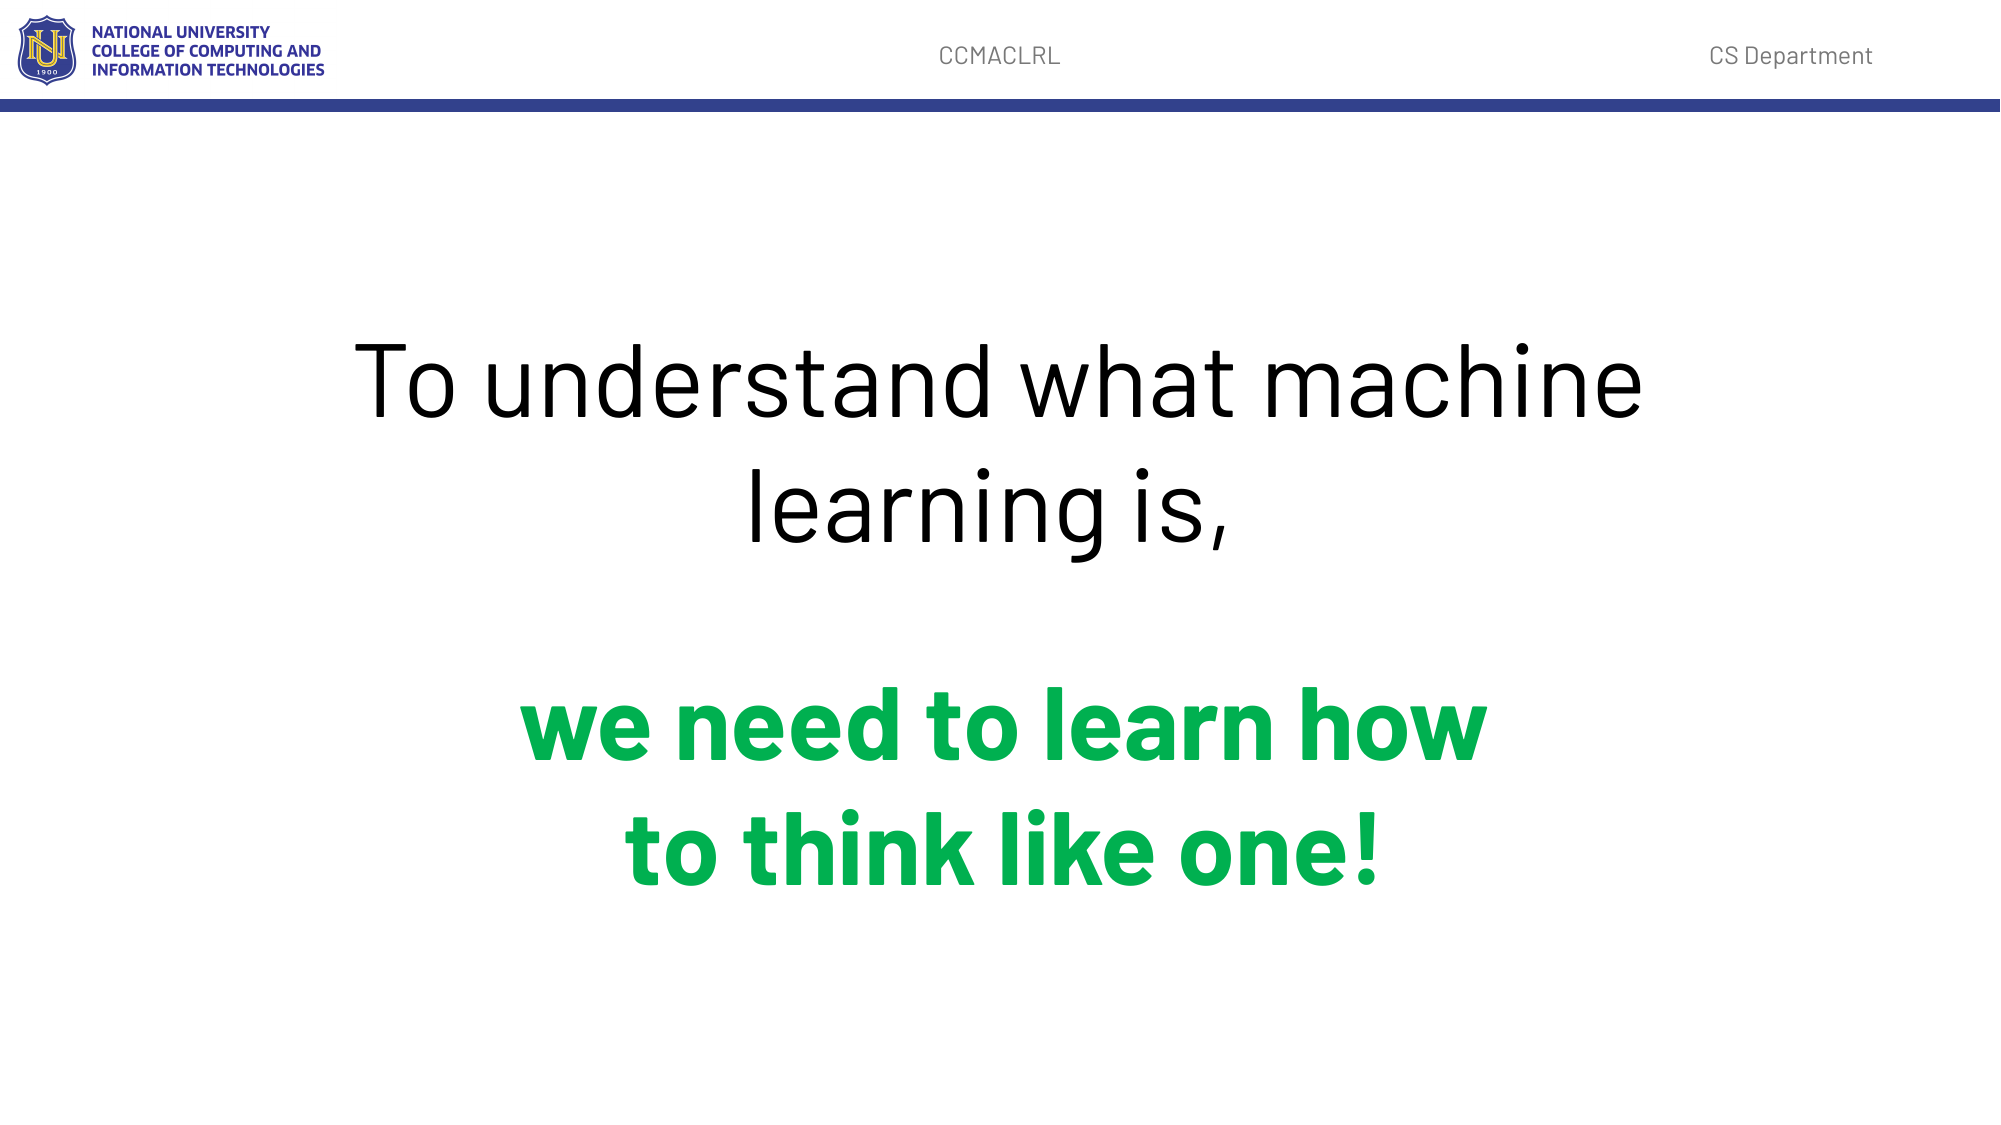

To understand what machine learning is,
we need to learn how to think like one!